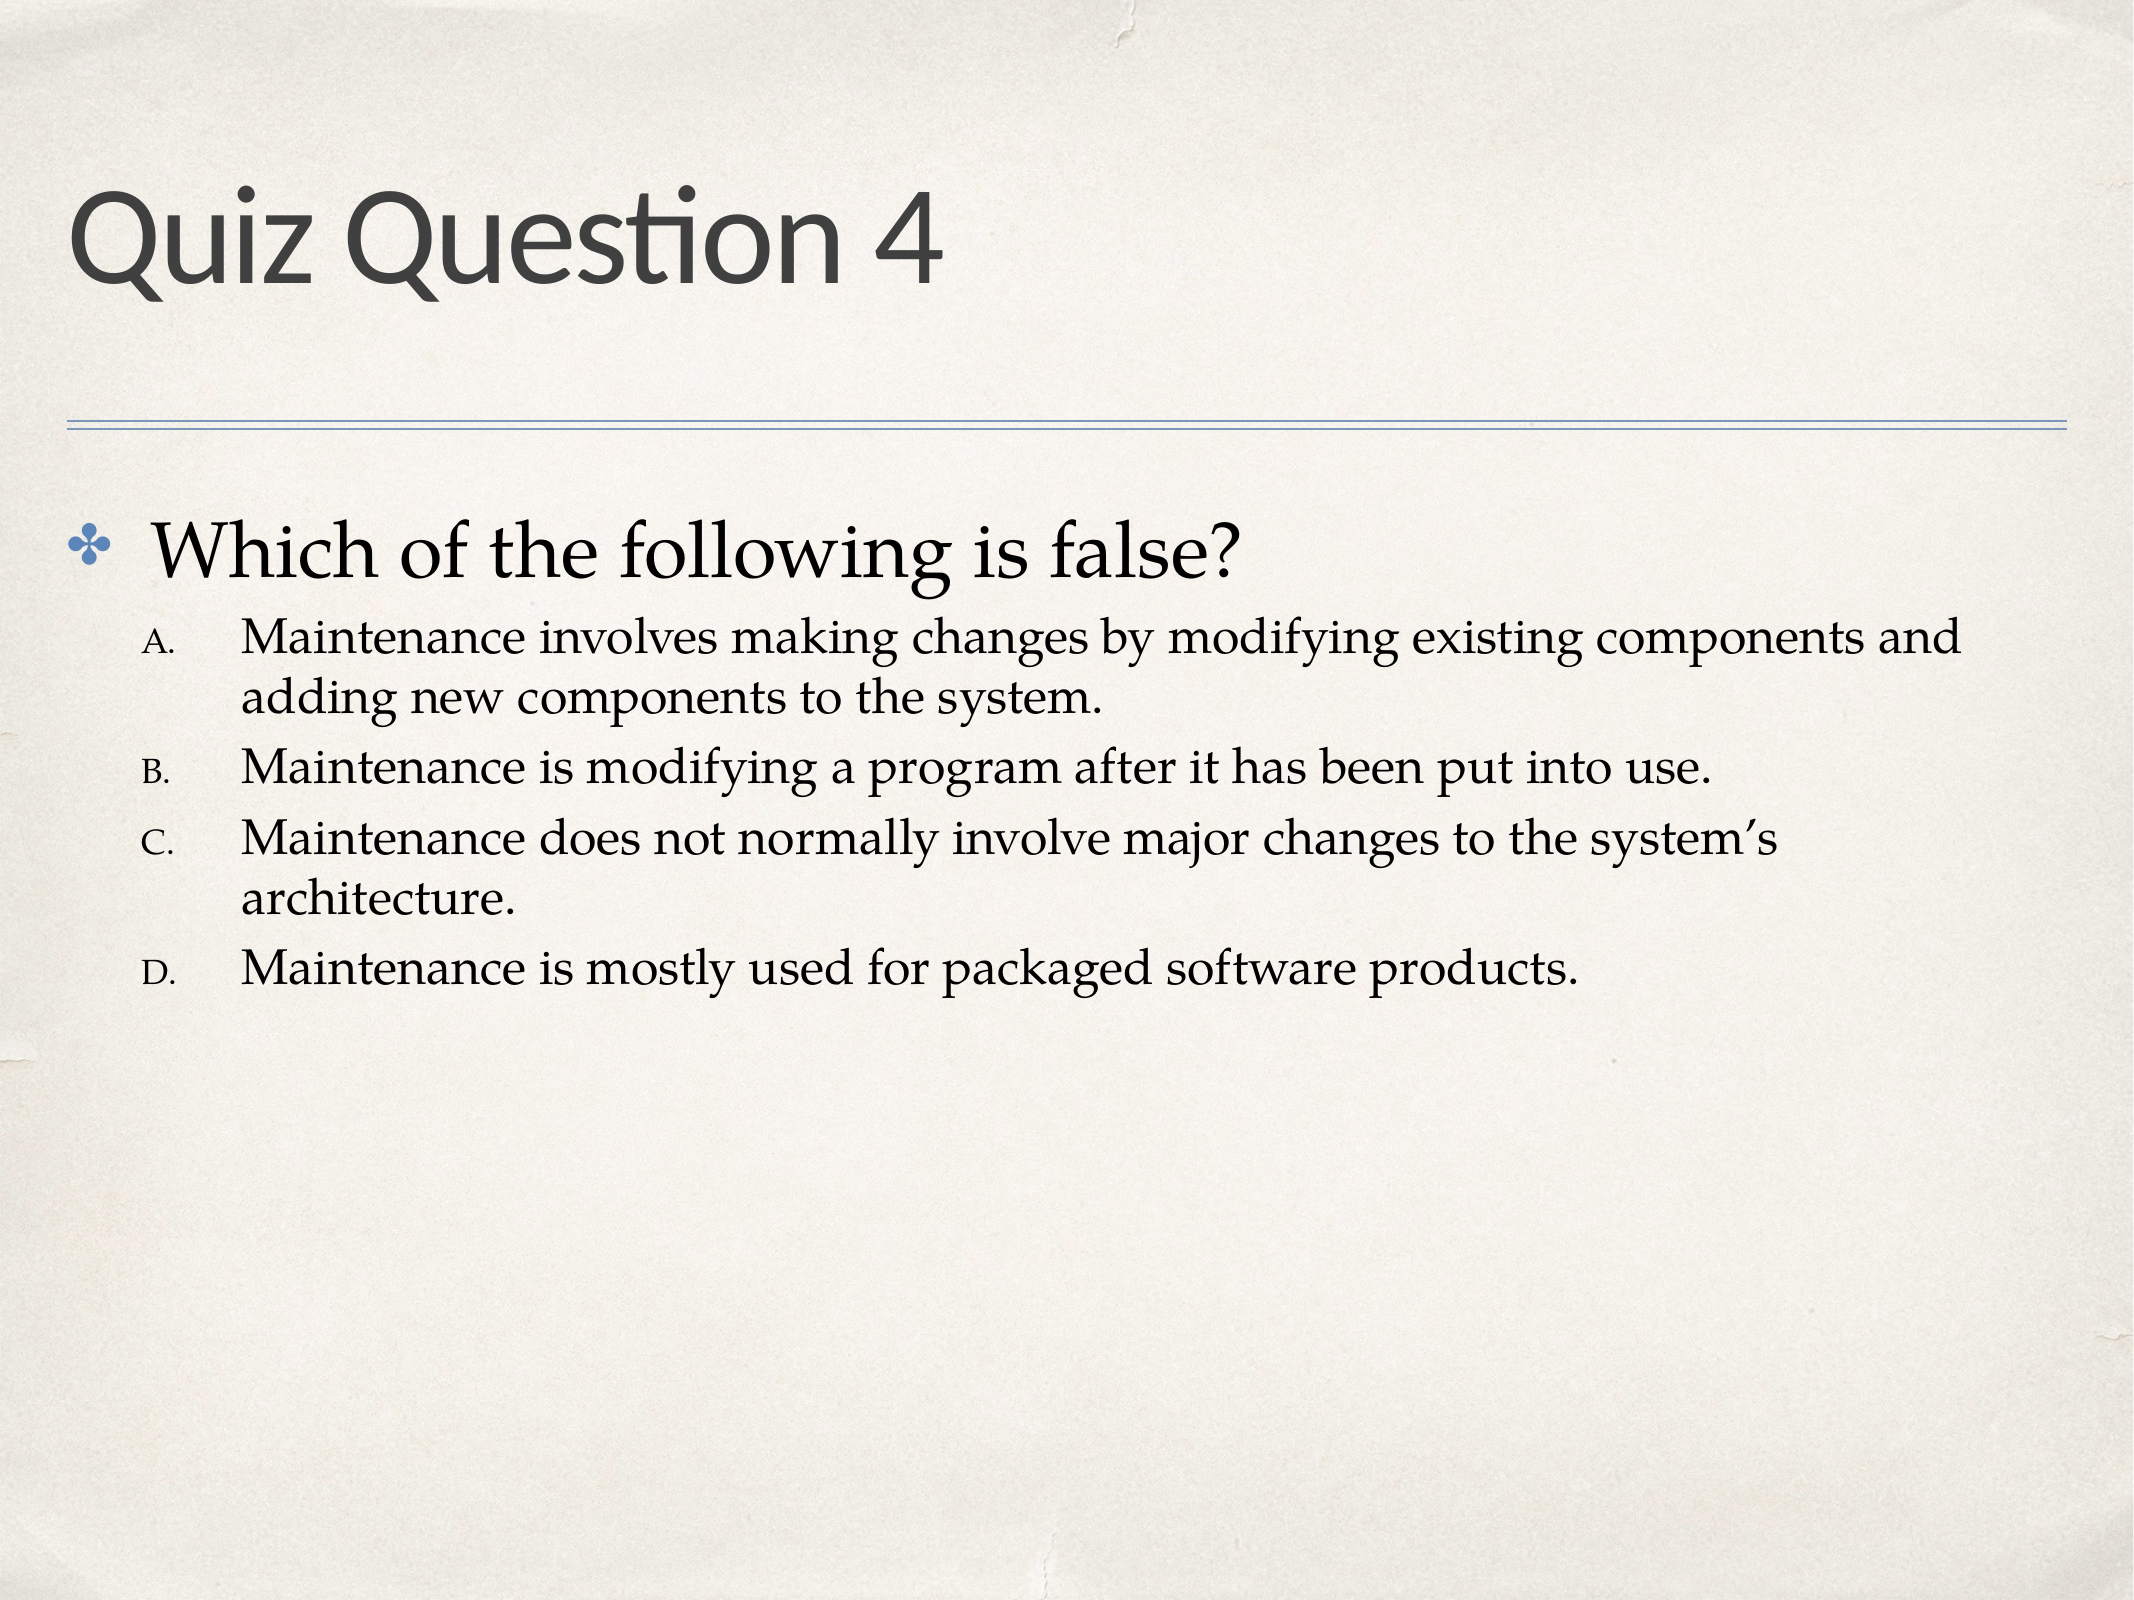

# Quiz Question 4
Which of the following is false?
Maintenance involves making changes by modifying existing components and adding new components to the system.
Maintenance is modifying a program after it has been put into use.
Maintenance does not normally involve major changes to the system’s architecture.
Maintenance is mostly used for packaged software products.